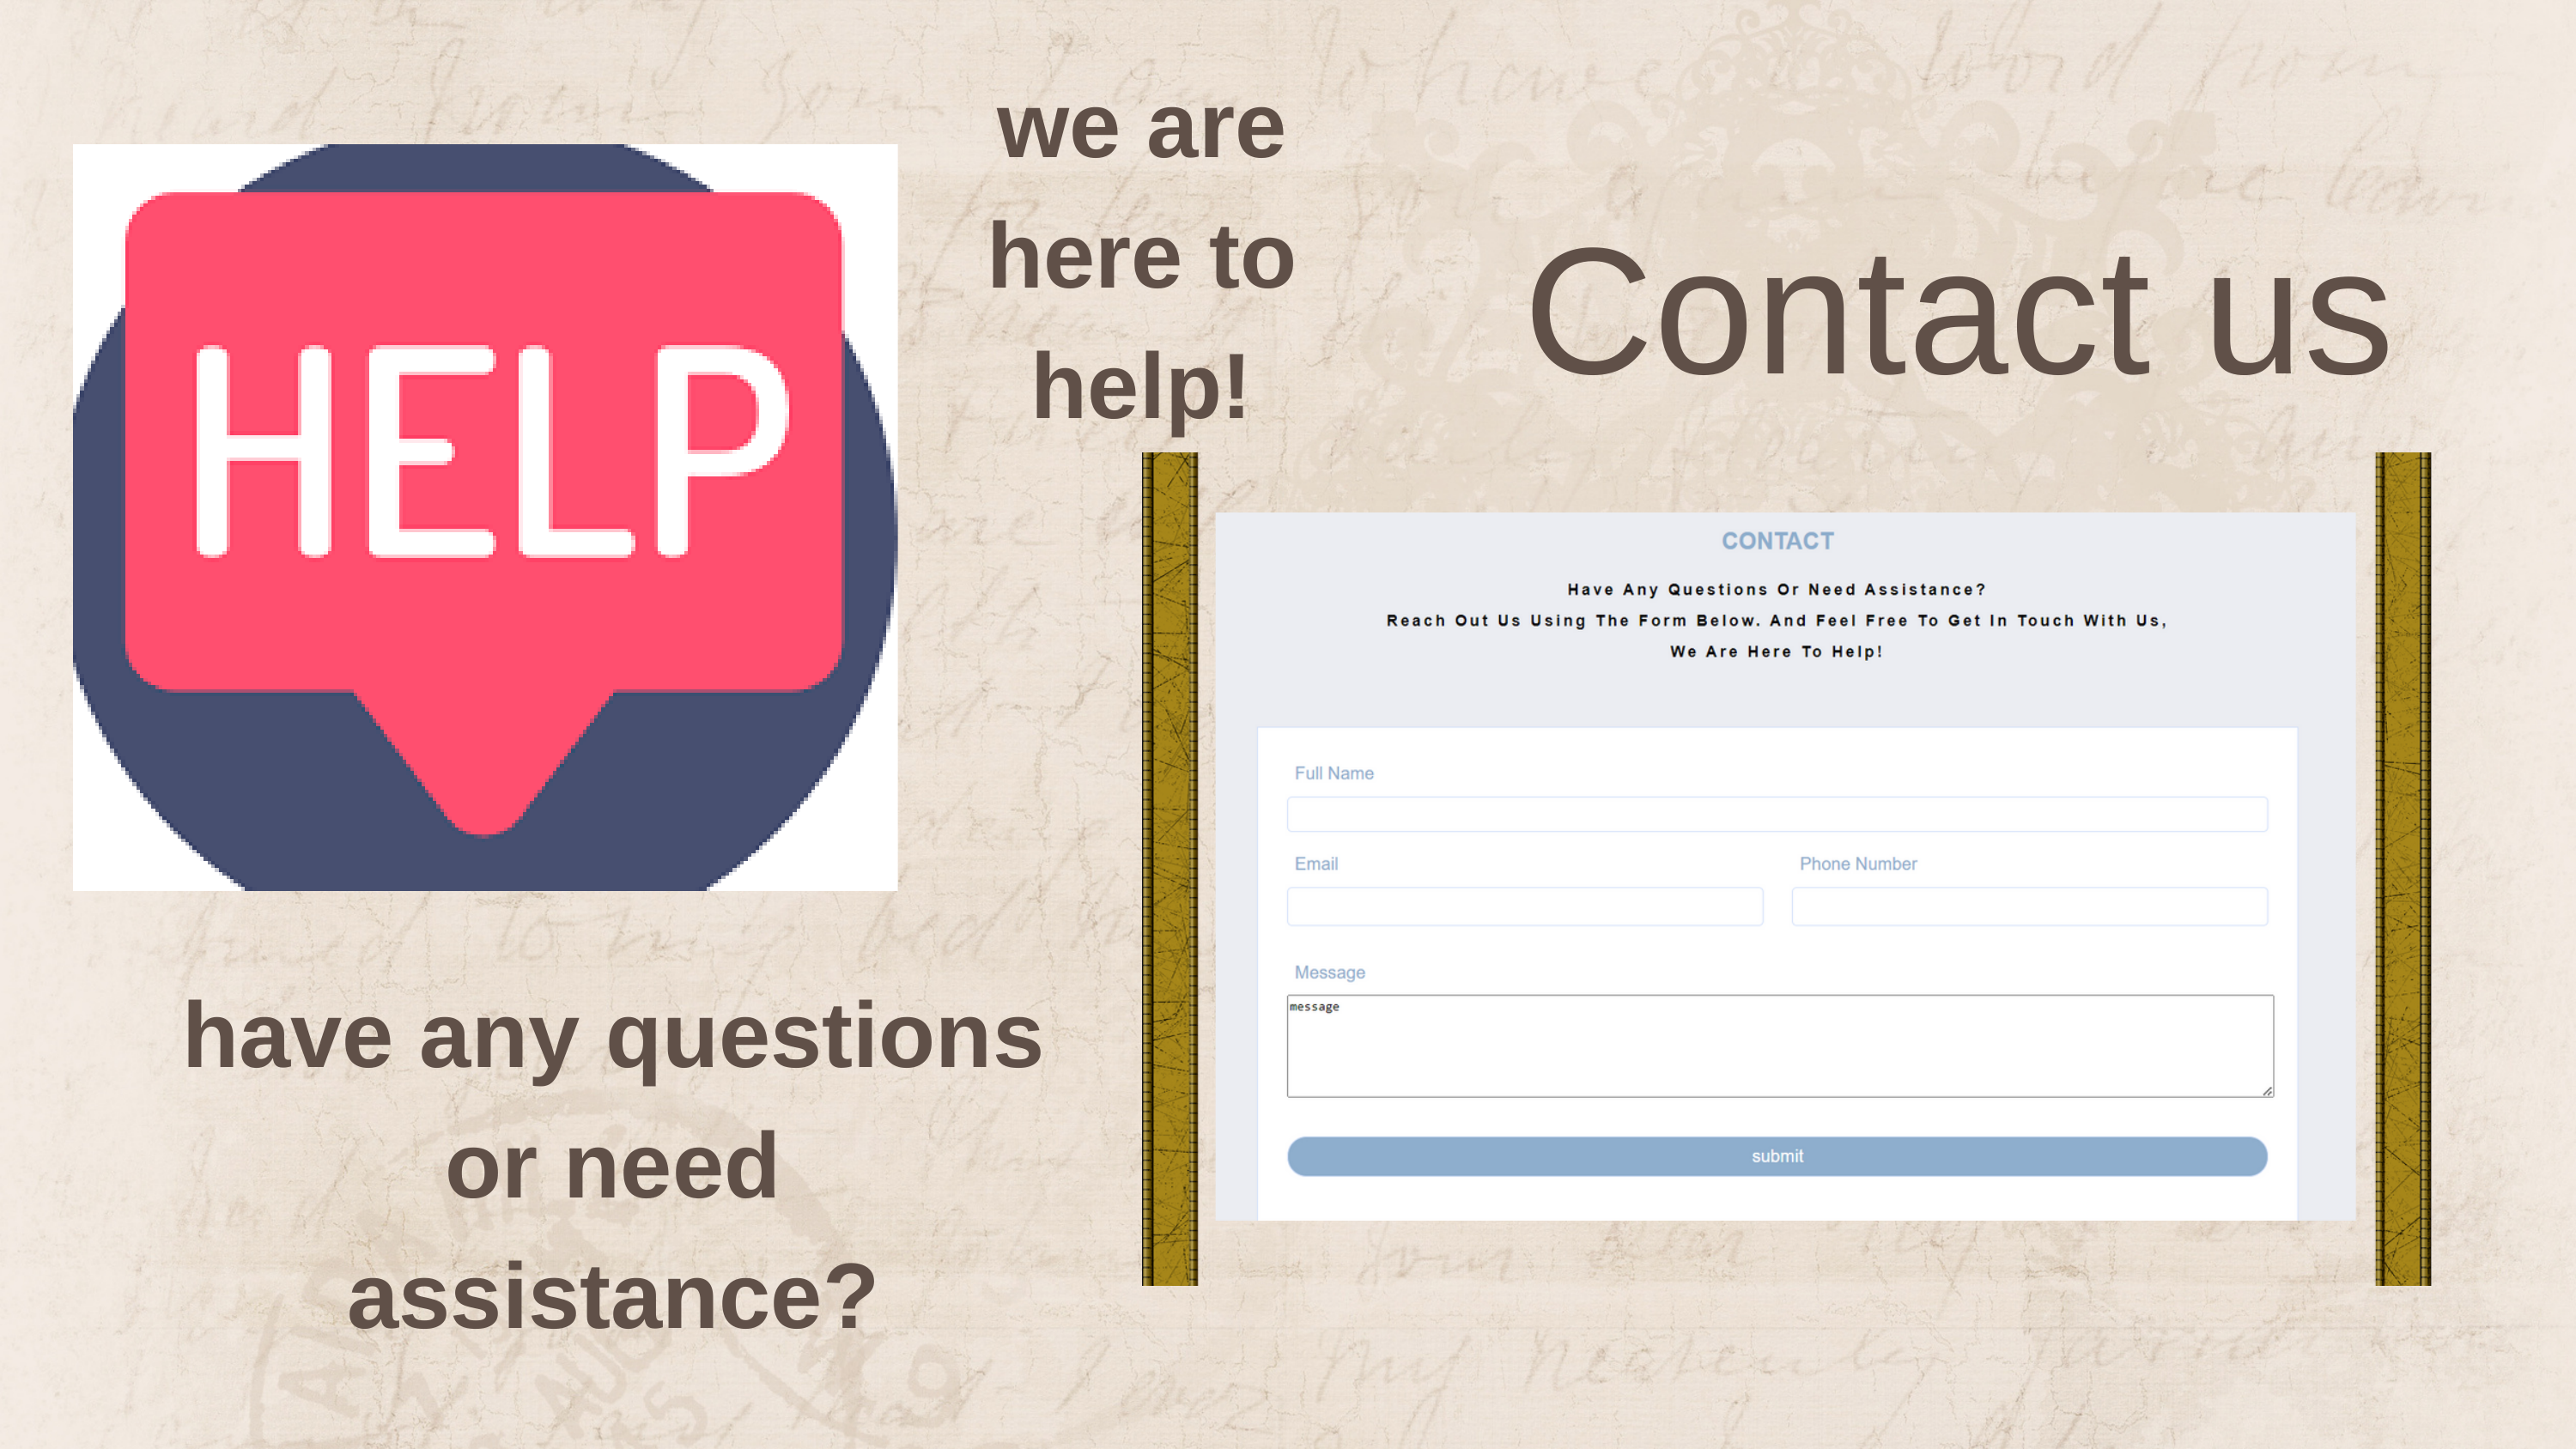

we are here to help!

Contact us

have any questions or need assistance?